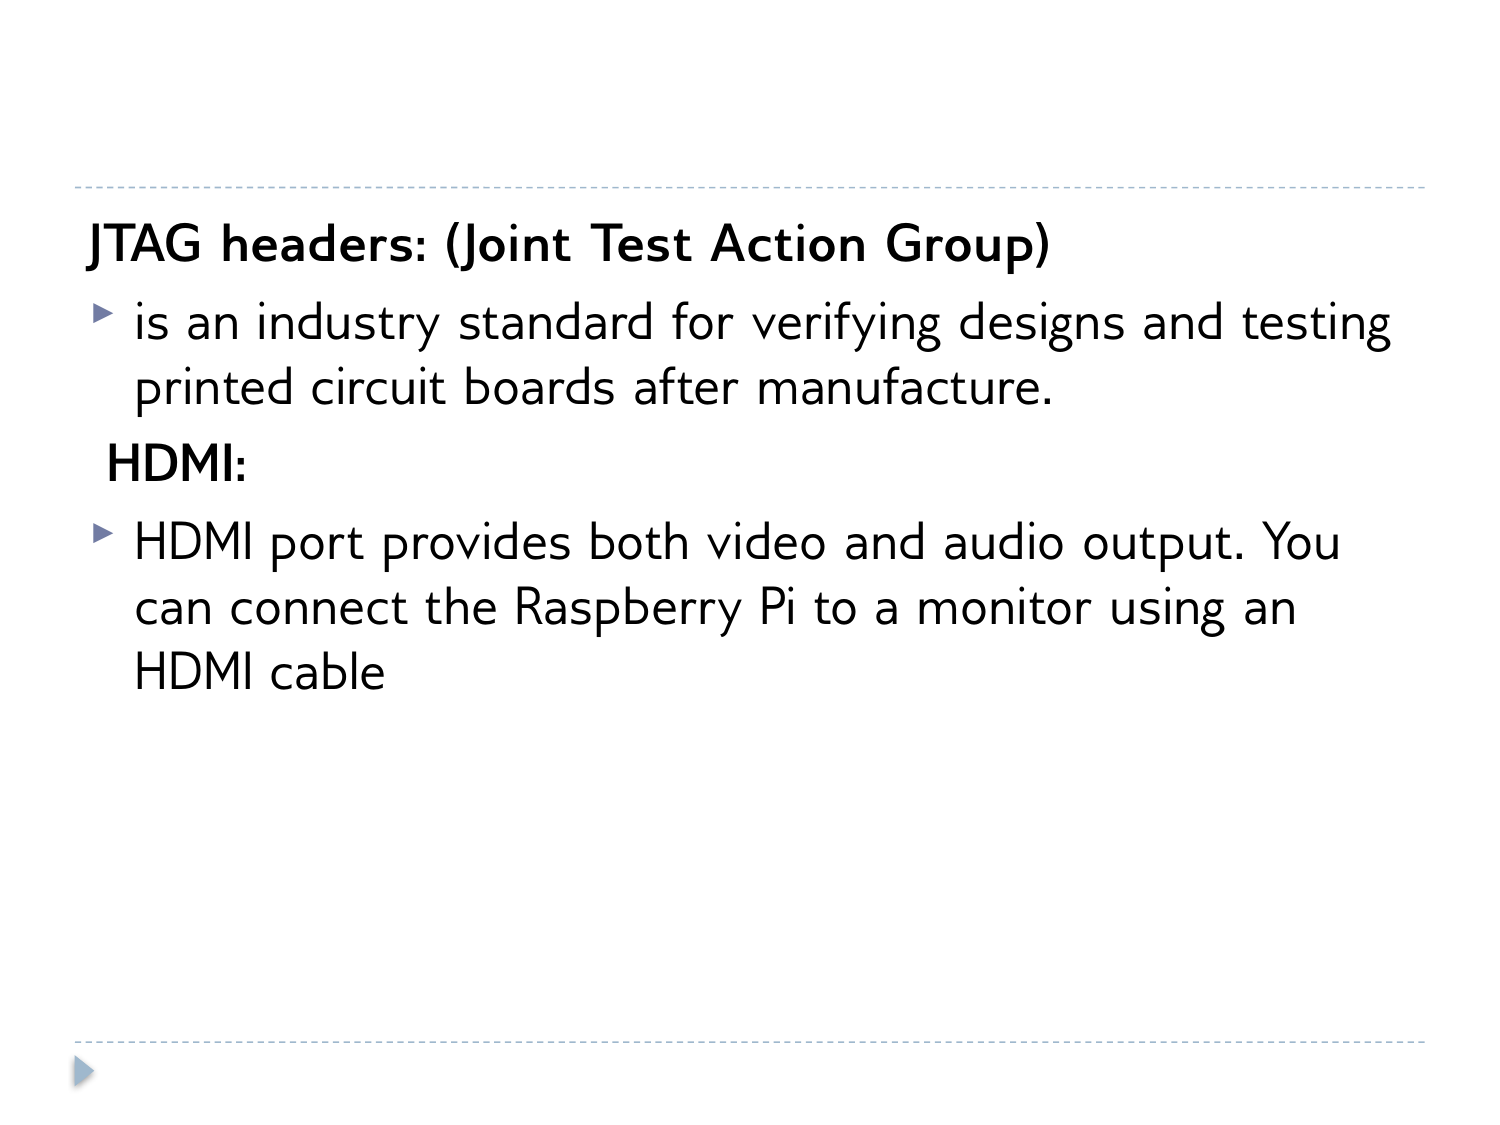

#
JTAG headers: (Joint Test Action Group)
is an industry standard for verifying designs and testing printed circuit boards after manufacture.
 HDMI:
HDMI port provides both video and audio output. You can connect the Raspberry Pi to a monitor using an HDMI cable